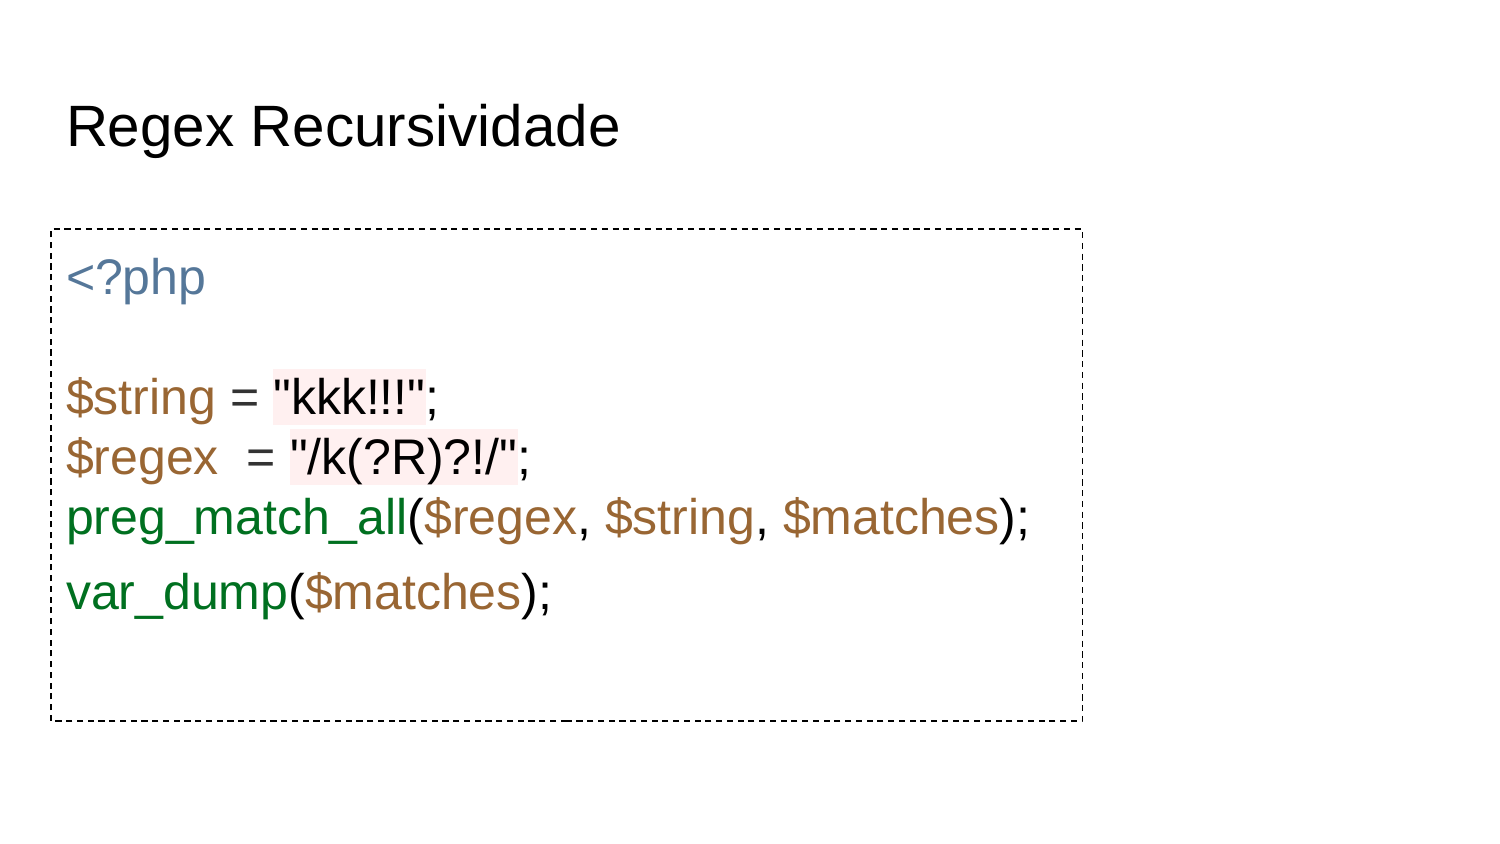

# Regex Recursividade
<?php

$string = "kkk!!!";
$regex  = "/k(?R)?!/";
preg_match_all($regex, $string, $matches);
var_dump($matches);